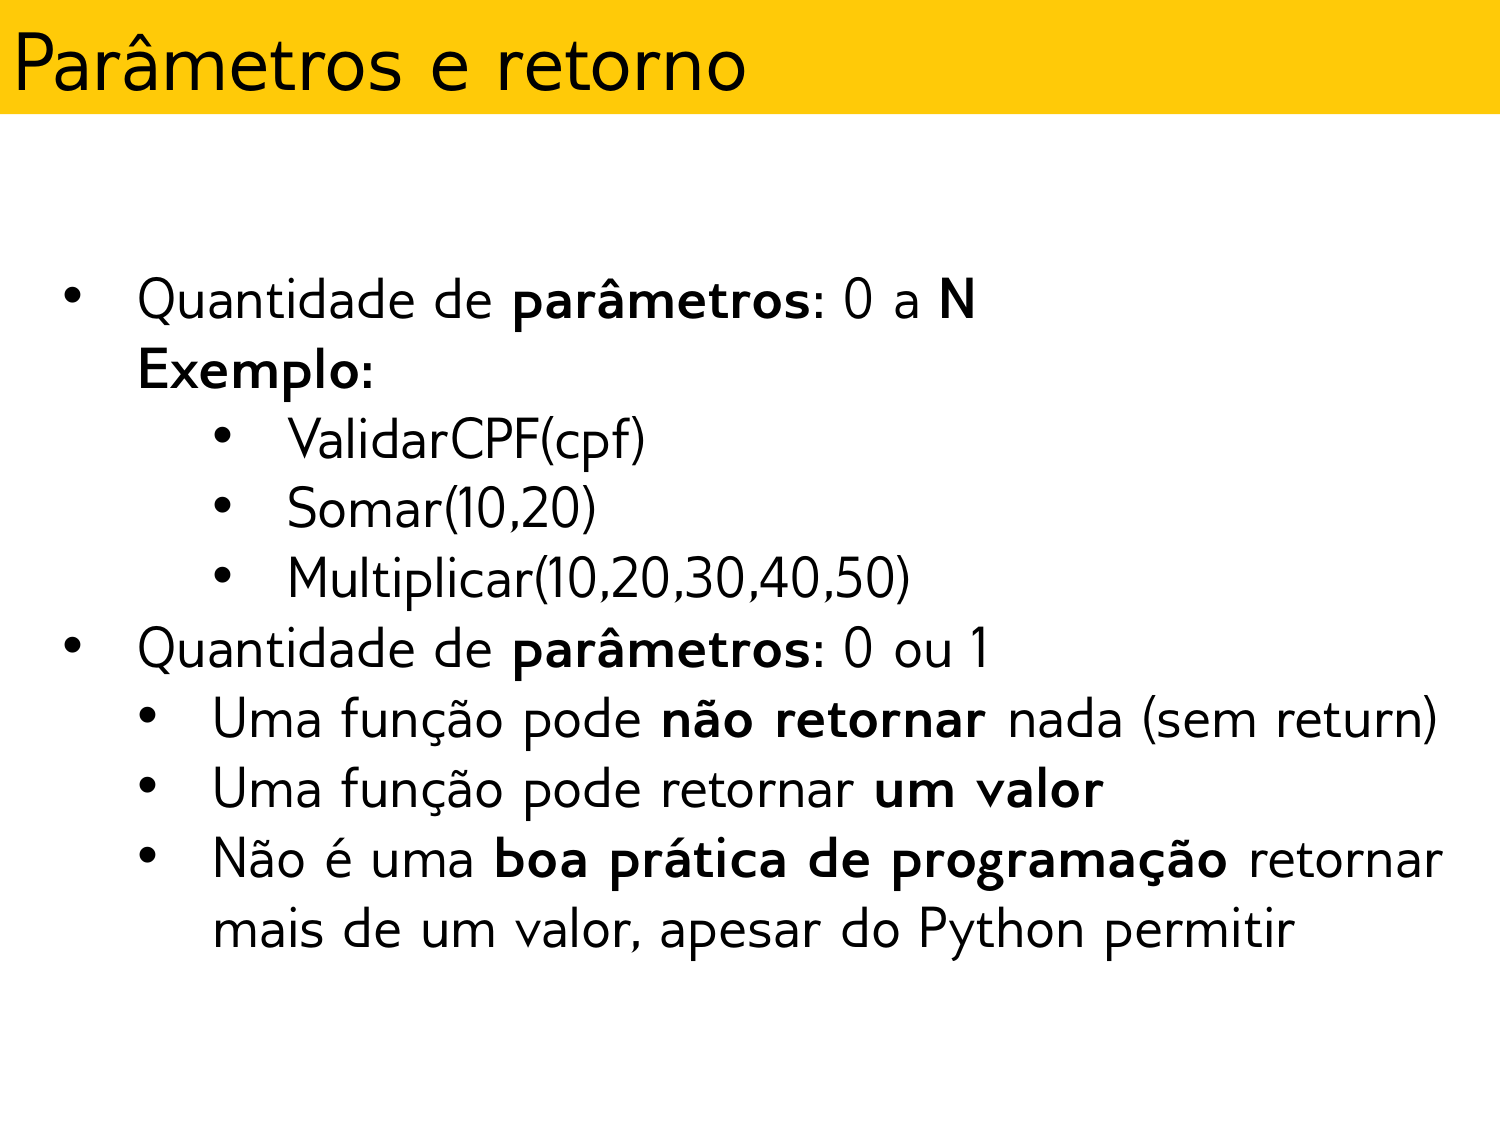

Parâmetros e retorno
Quantidade de parâmetros: 0 a N
Exemplo:
ValidarCPF(cpf)
Somar(10,20)
Multiplicar(10,20,30,40,50)
Quantidade de parâmetros: 0 ou 1
Uma função pode não retornar nada (sem return)
Uma função pode retornar um valor
Não é uma boa prática de programação retornar mais de um valor, apesar do Python permitir